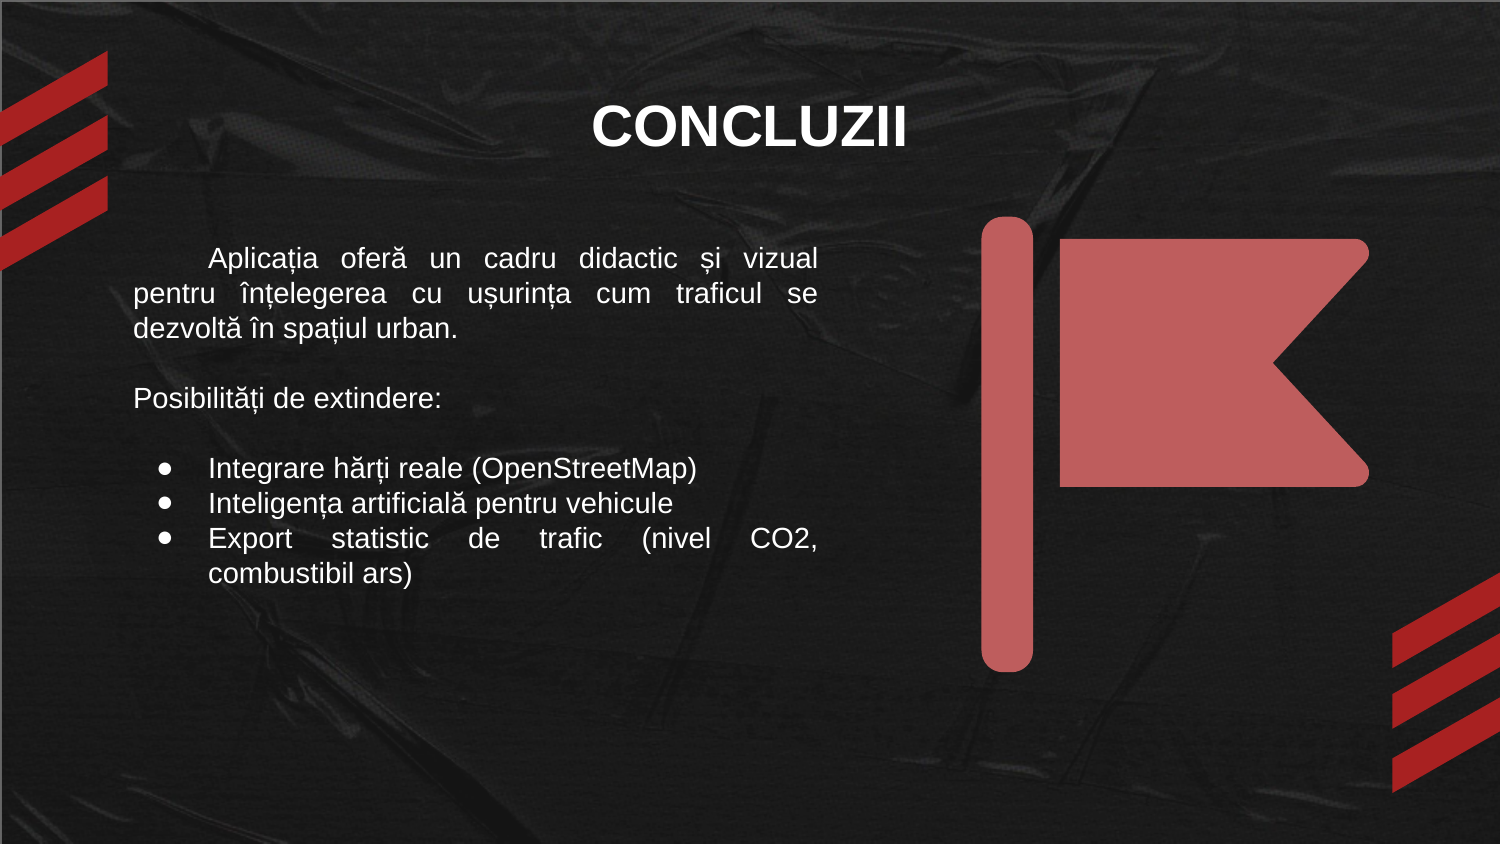

# CONCLUZII

Aplicația oferă un cadru didactic și vizual pentru înțelegerea cu ușurința cum traficul se dezvoltă în spațiul urban.

Posibilități de extindere:

Integrare hărți reale (OpenStreetMap)
Inteligența artificială pentru vehicule
Export statistic de trafic (nivel CO2, combustibil ars)